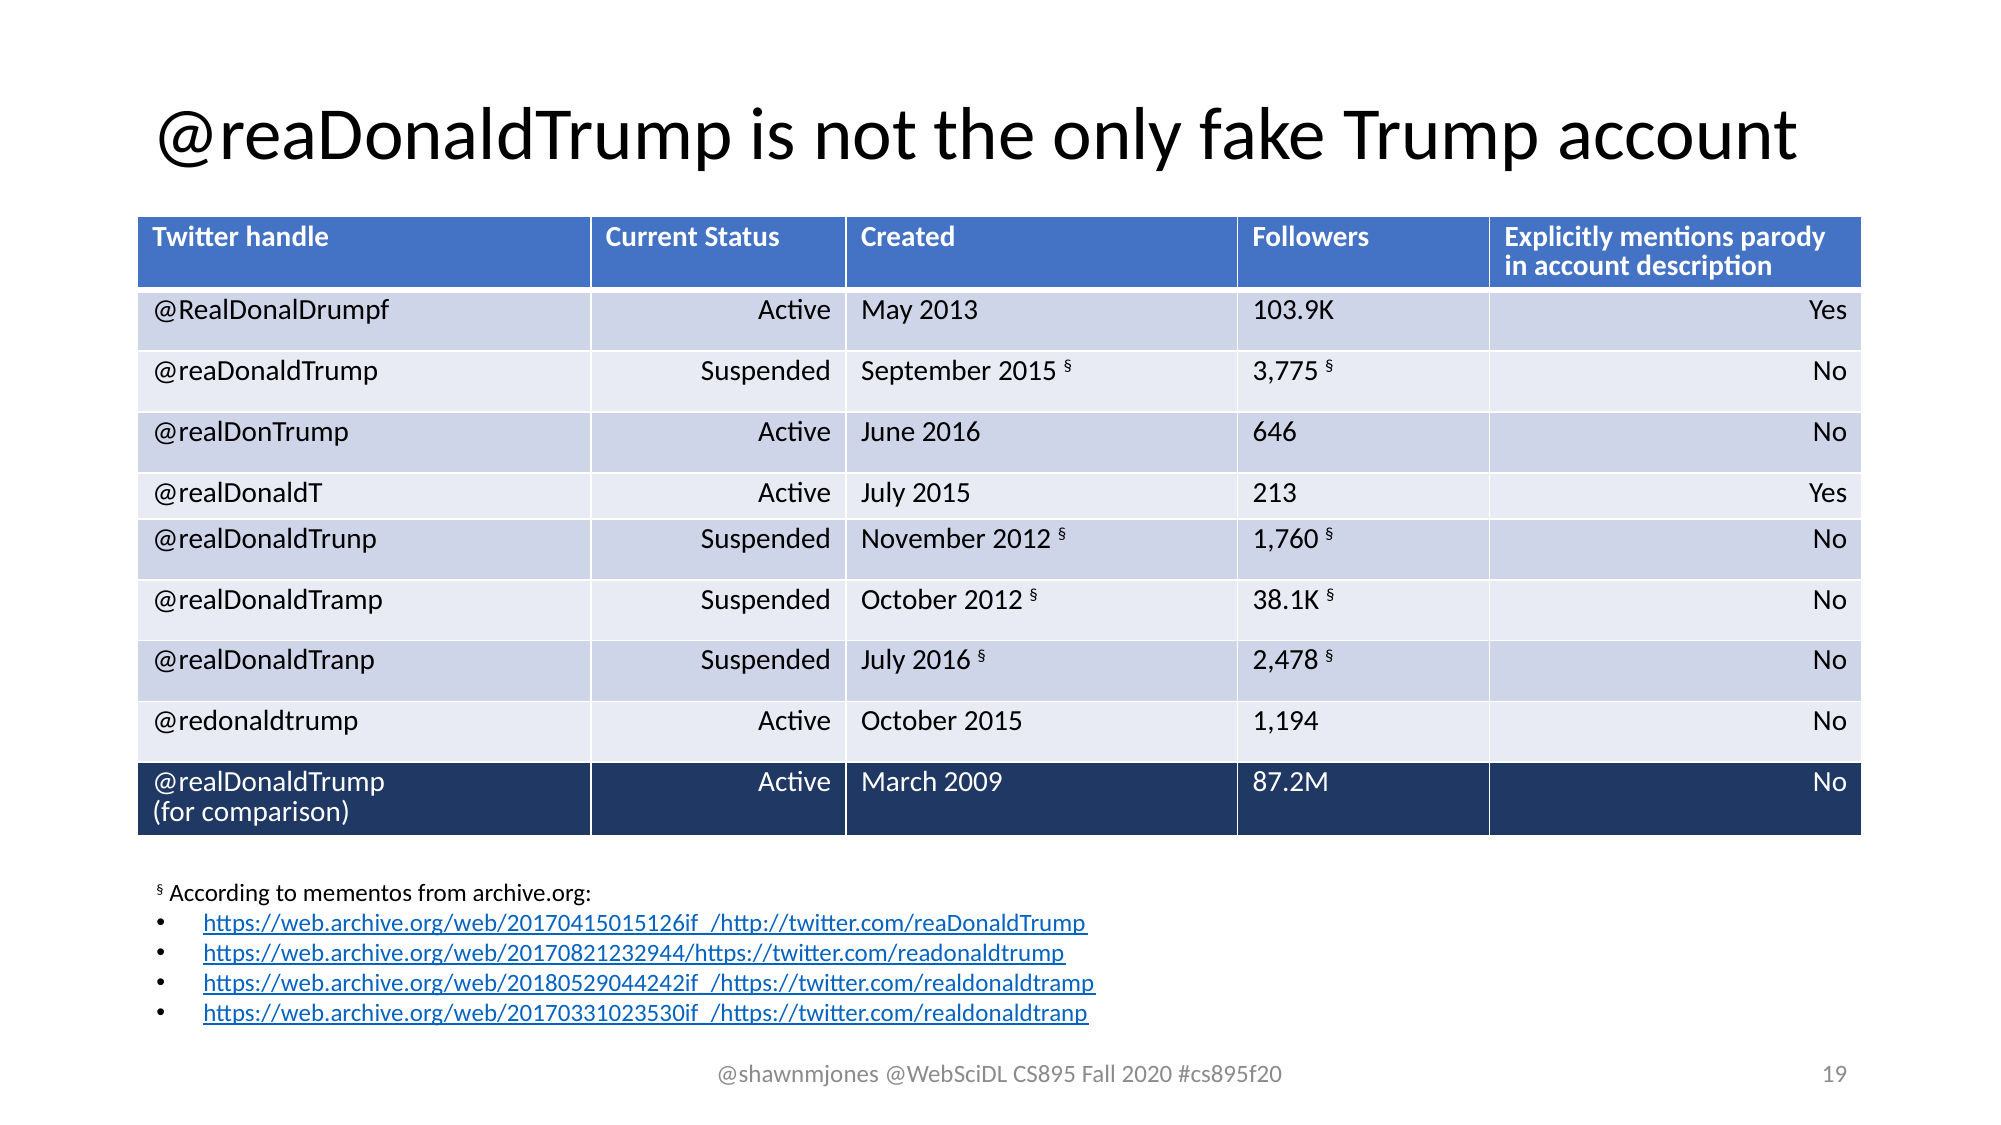

# @reaDonaldTrump is not the only fake Trump account
| Twitter handle | Current Status | Created | Followers | Explicitly mentions parody in account description |
| --- | --- | --- | --- | --- |
| @RealDonalDrumpf | Active | May 2013 | 103.9K | Yes |
| @reaDonaldTrump | Suspended | September 2015 § | 3,775 § | No |
| @realDonTrump | Active | June 2016 | 646 | No |
| @realDonaldT | Active | July 2015 | 213 | Yes |
| @realDonaldTrunp | Suspended | November 2012 § | 1,760 § | No |
| @realDonaldTramp | Suspended | October 2012 § | 38.1K § | No |
| @realDonaldTranp | Suspended | July 2016 § | 2,478 § | No |
| @redonaldtrump | Active | October 2015 | 1,194 | No |
| @realDonaldTrump (for comparison) | Active | March 2009 | 87.2M | No |
§ According to mementos from archive.org:
https://web.archive.org/web/20170415015126if_/http://twitter.com/reaDonaldTrump
https://web.archive.org/web/20170821232944/https://twitter.com/readonaldtrump
https://web.archive.org/web/20180529044242if_/https://twitter.com/realdonaldtramp
https://web.archive.org/web/20170331023530if_/https://twitter.com/realdonaldtranp
@shawnmjones @WebSciDL CS895 Fall 2020 #cs895f20
19